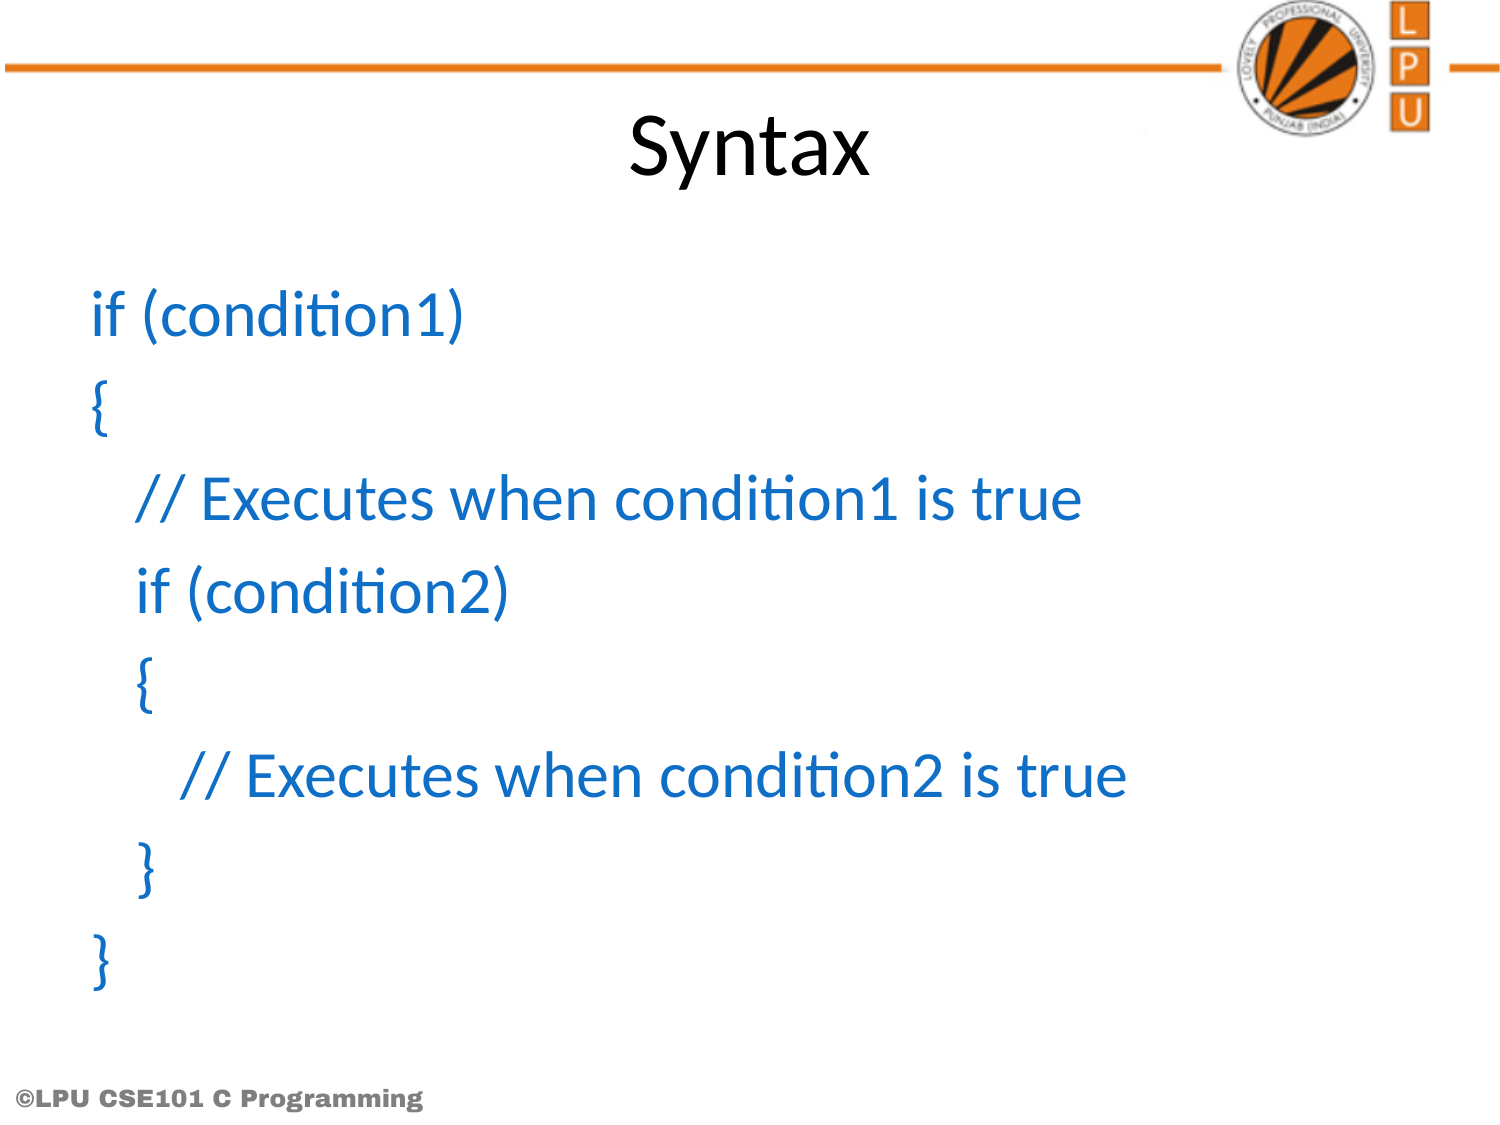

# Syntax
if (condition1)
{
   // Executes when condition1 is true
   if (condition2)
   {
      // Executes when condition2 is true
   }
}